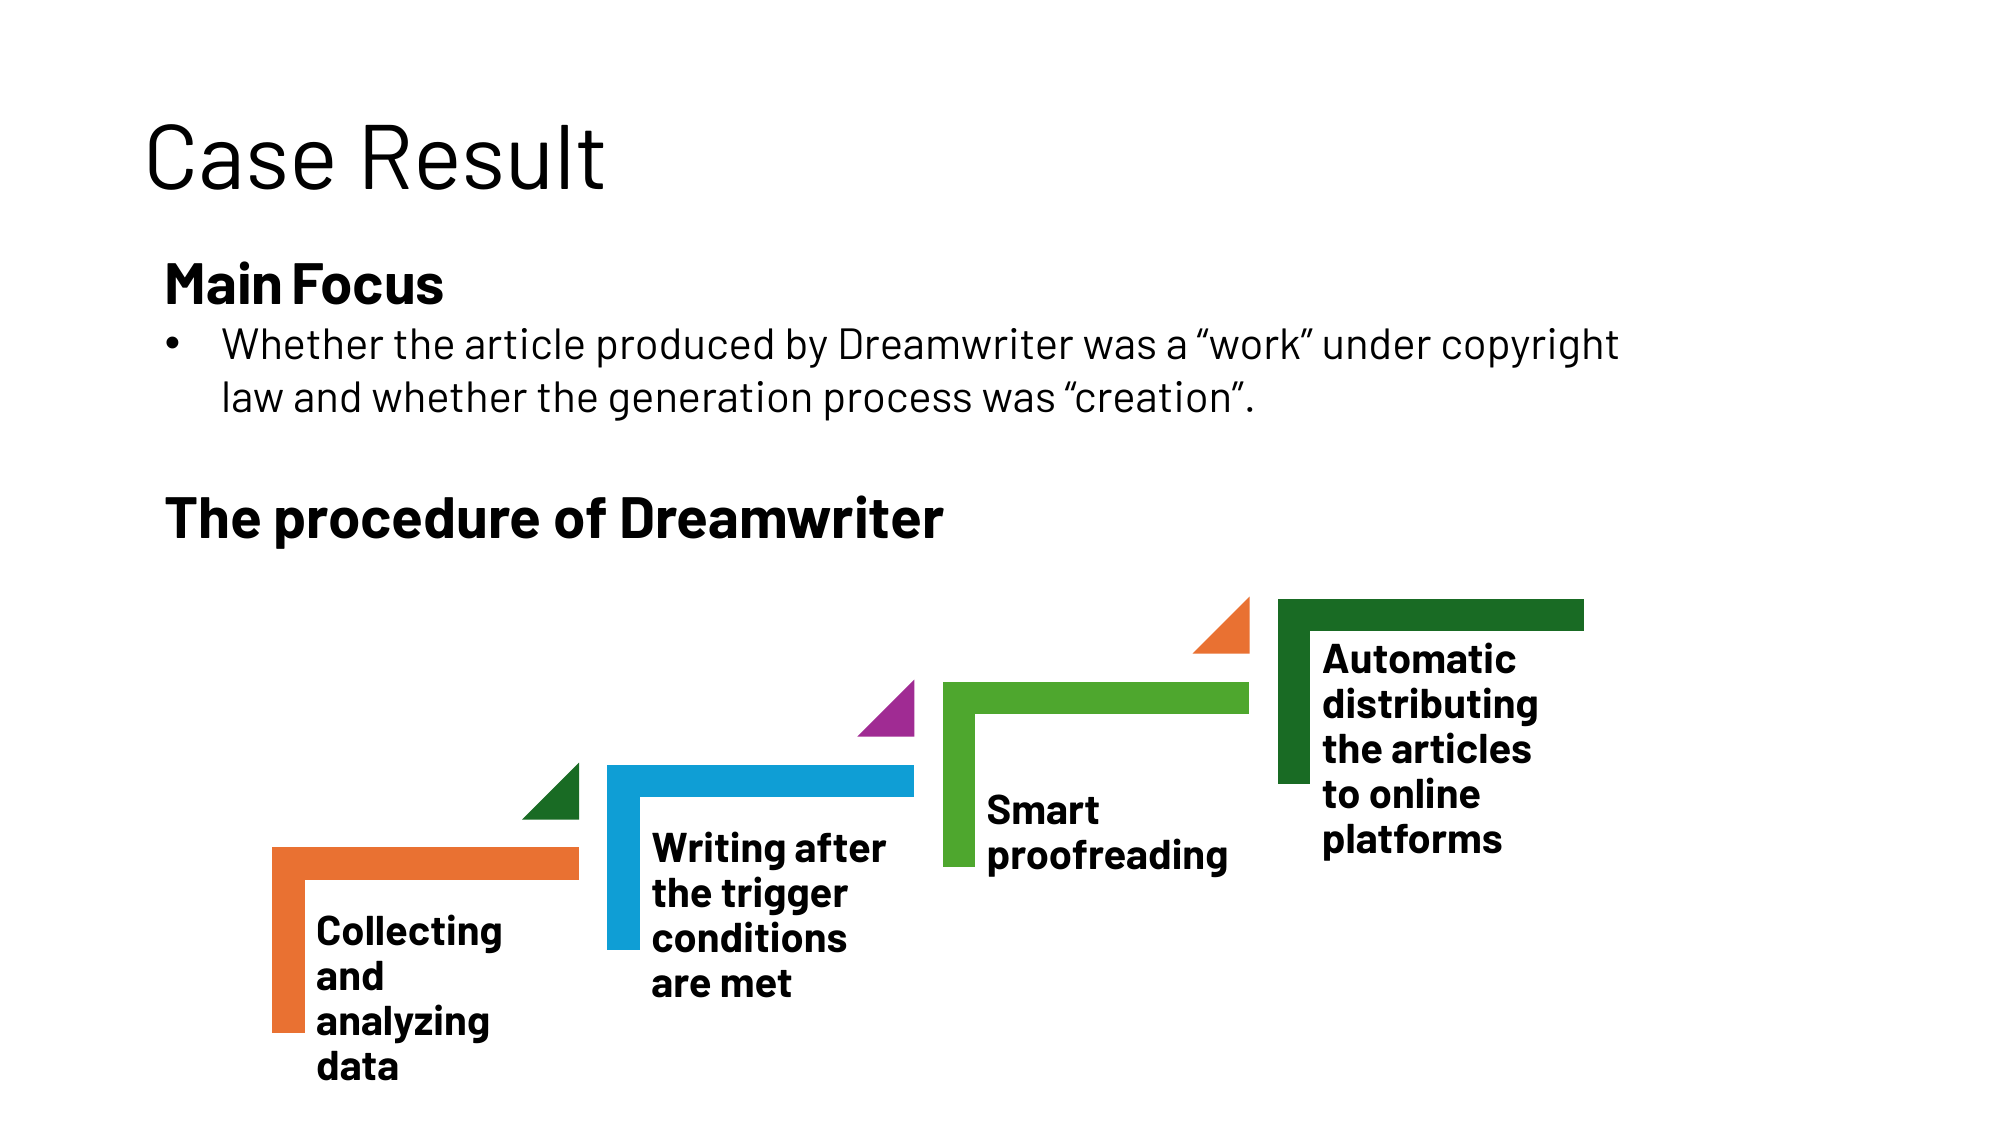

Case Result
Main Focus
Whether the article produced by Dreamwriter was a “work” under copyright law and whether the generation process was “creation”.
The procedure of Dreamwriter
Collecting and analyzing data
Writing after the trigger conditions are met
Smart proofreading
Automatic distributing the articles to online platforms